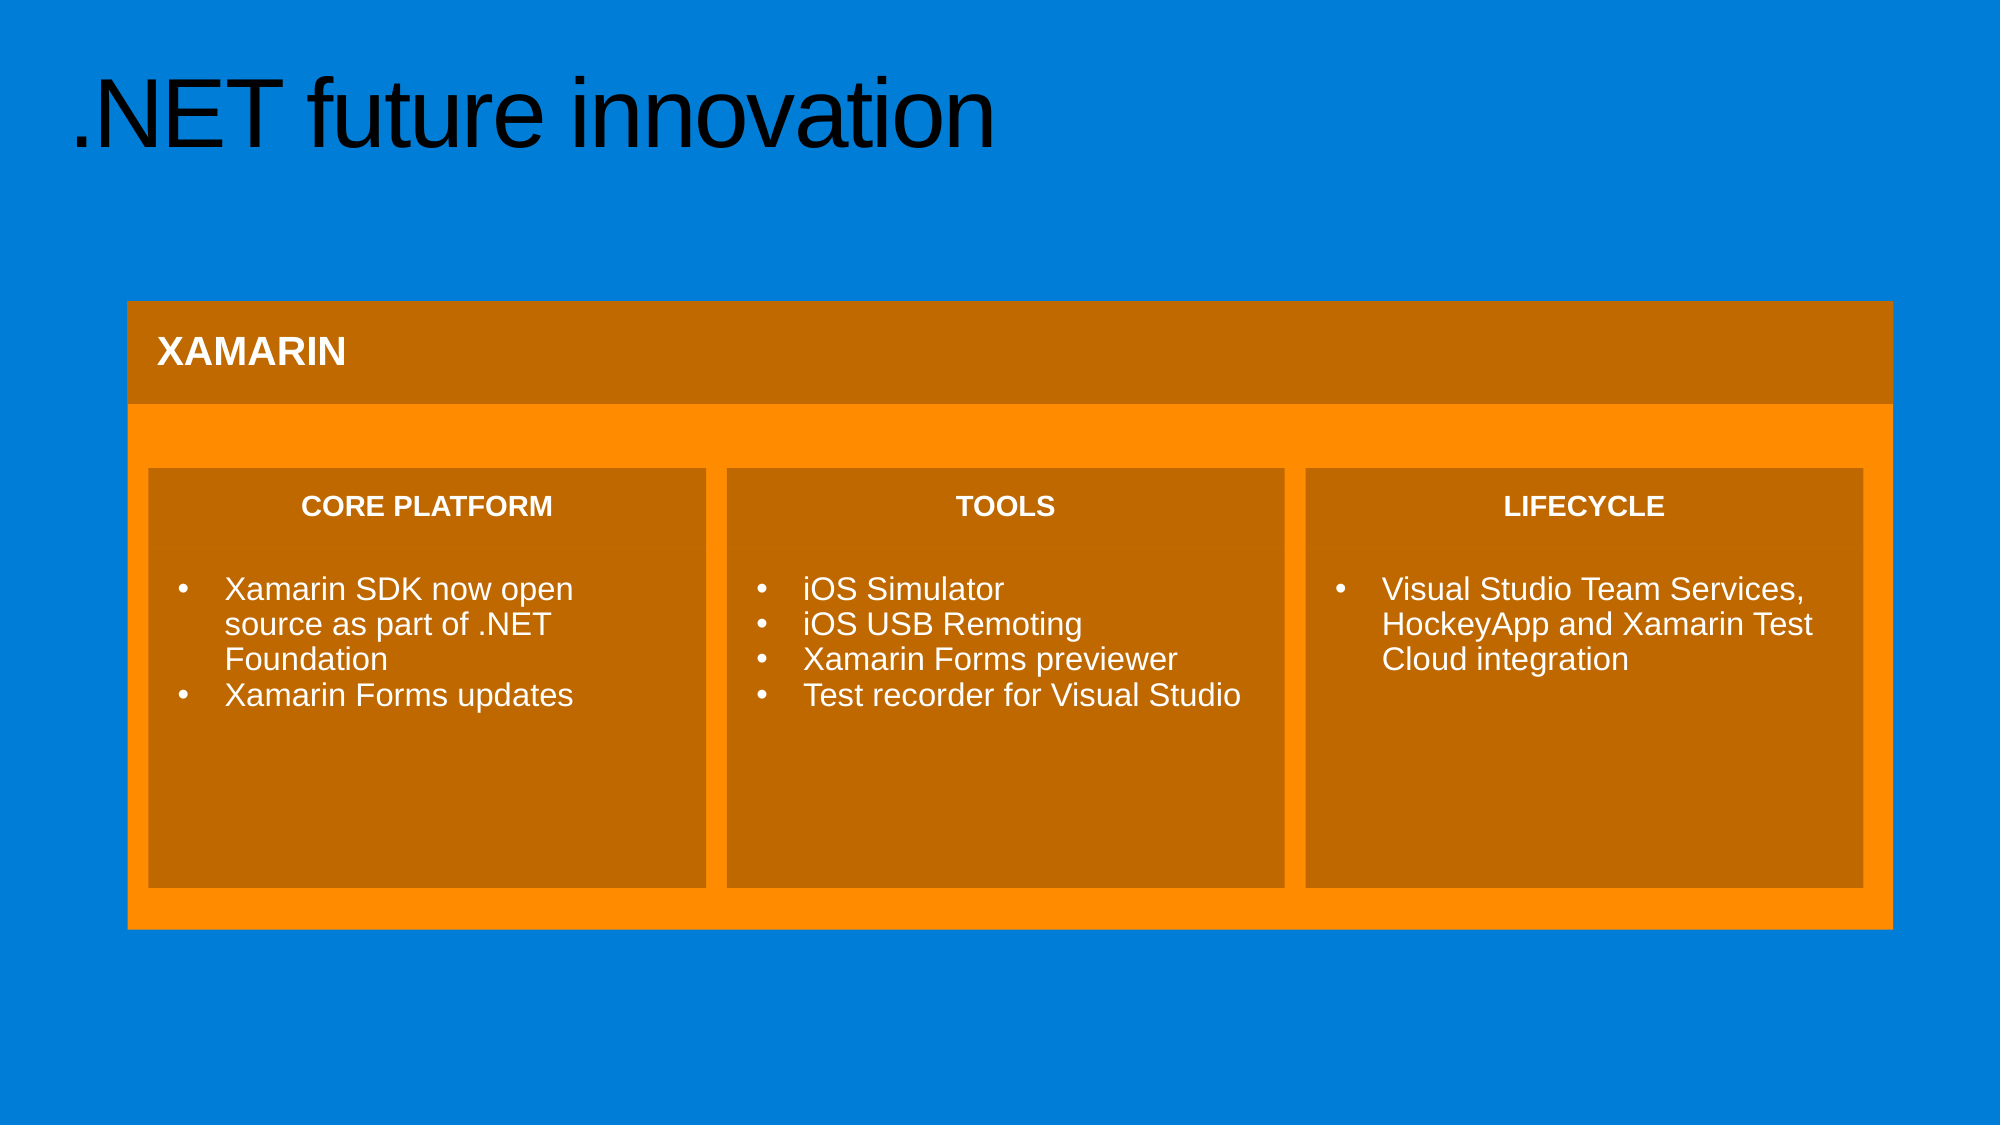

# .NET future innovation

XAMARIN
LIFECYCLE
TOOLS
CORE PLATFORM
Xamarin SDK now open source as part of .NET Foundation
Xamarin Forms updates

iOS Simulator
iOS USB Remoting
Xamarin Forms previewer
Test recorder for Visual Studio
Visual Studio Team Services, HockeyApp and Xamarin Test Cloud integration